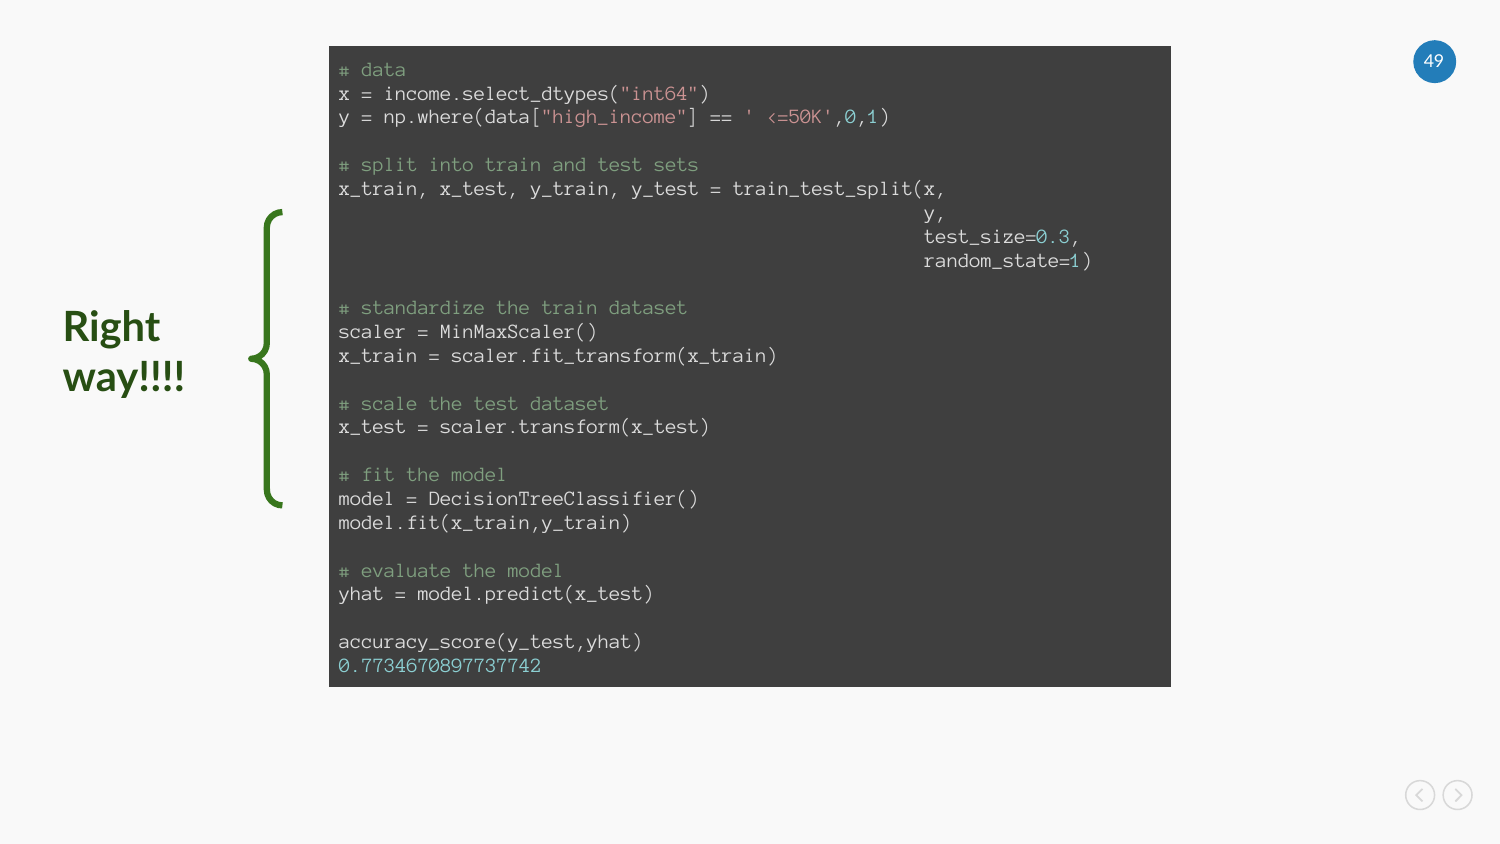

| # data x = income.select\_dtypes("int64") y = np.where(data["high\_income"] == ' <=50K',0,1) # split into train and test sets x\_train, x\_test, y\_train, y\_test = train\_test\_split(x, y, test\_size=0.3, random\_state=1) # standardize the train dataset scaler = MinMaxScaler() x\_train = scaler.fit\_transform(x\_train) # scale the test dataset x\_test = scaler.transform(x\_test) # fit the model model = DecisionTreeClassifier() model.fit(x\_train,y\_train) # evaluate the model yhat = model.predict(x\_test) accuracy\_score(y\_test,yhat) 0.7734670897737742 |
| --- |

Right
way!!!!